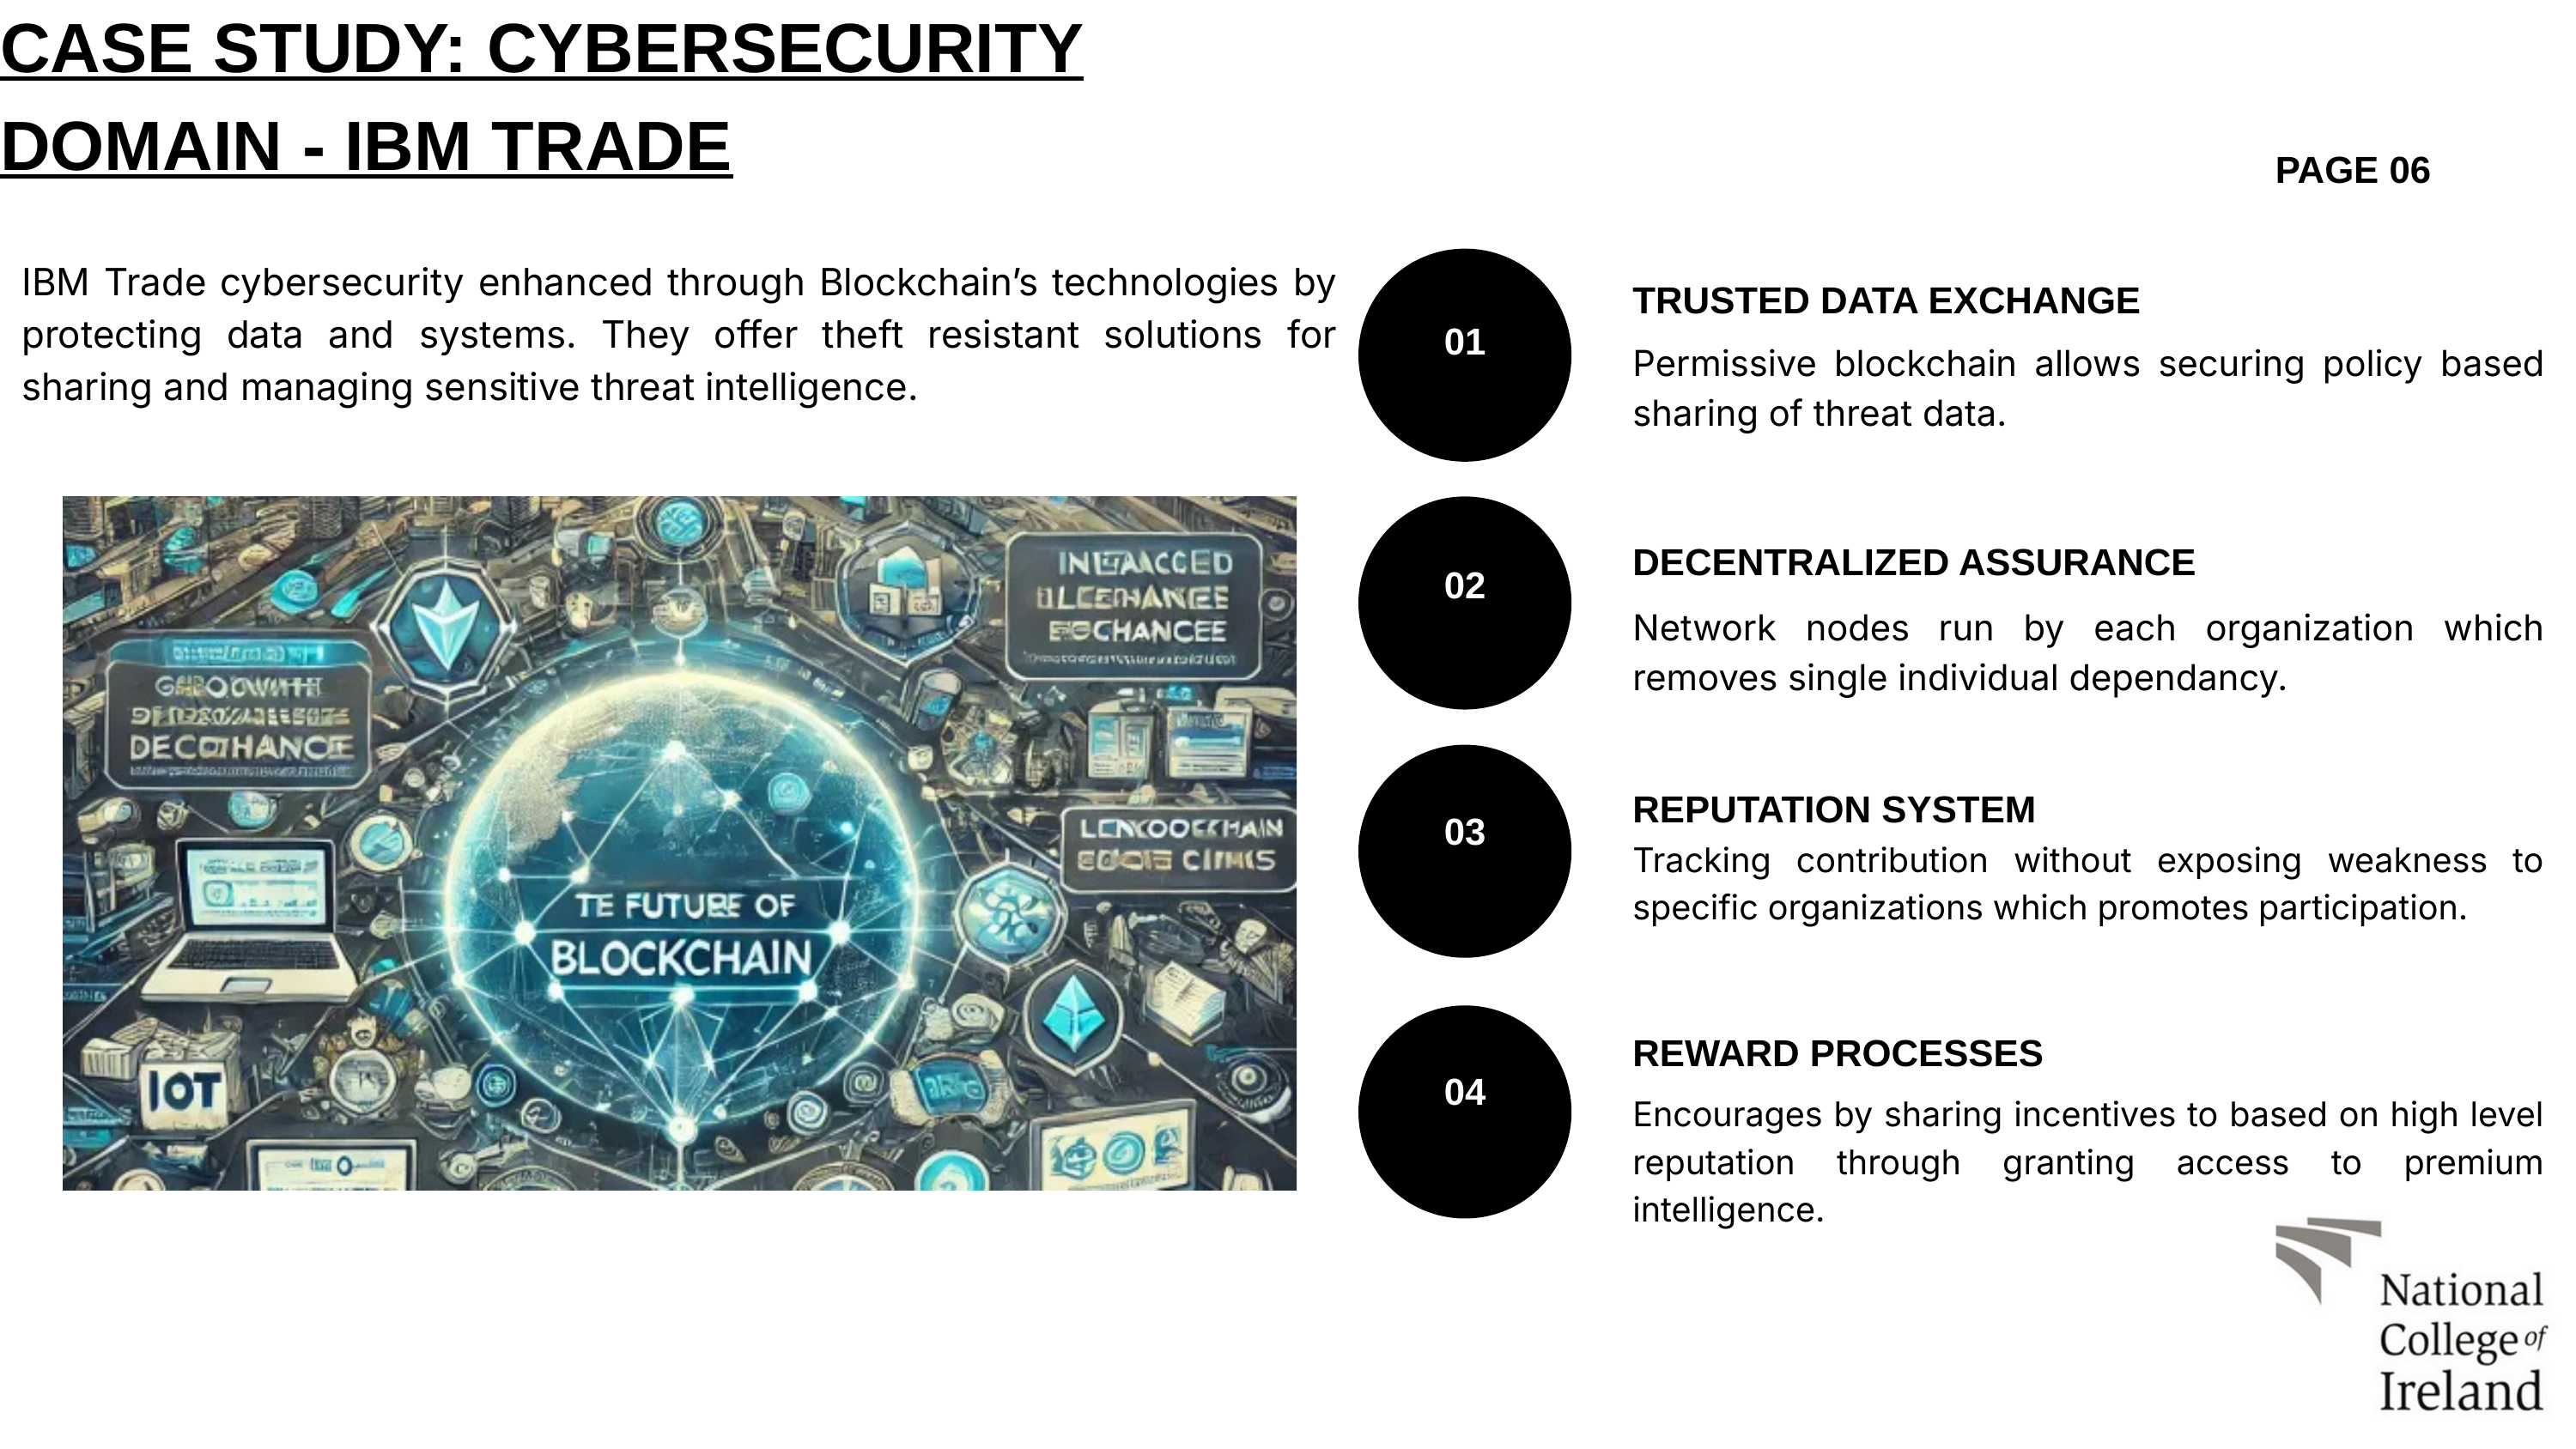

CASE STUDY: CYBERSECURITY DOMAIN - IBM TRADE
PAGE 06

IBM Trade cybersecurity enhanced through Blockchain’s technologies by protecting data and systems. They offer theft resistant solutions for sharing and managing sensitive threat intelligence.
TRUSTED DATA EXCHANGE
01
Permissive blockchain allows securing policy based sharing of threat data.

DECENTRALIZED ASSURANCE
02
Network nodes run by each organization which removes single individual dependancy.

REPUTATION SYSTEM
03
Tracking contribution without exposing weakness to specific organizations which promotes participation.

REWARD PROCESSES
04
Encourages by sharing incentives to based on high level reputation through granting access to premium intelligence.